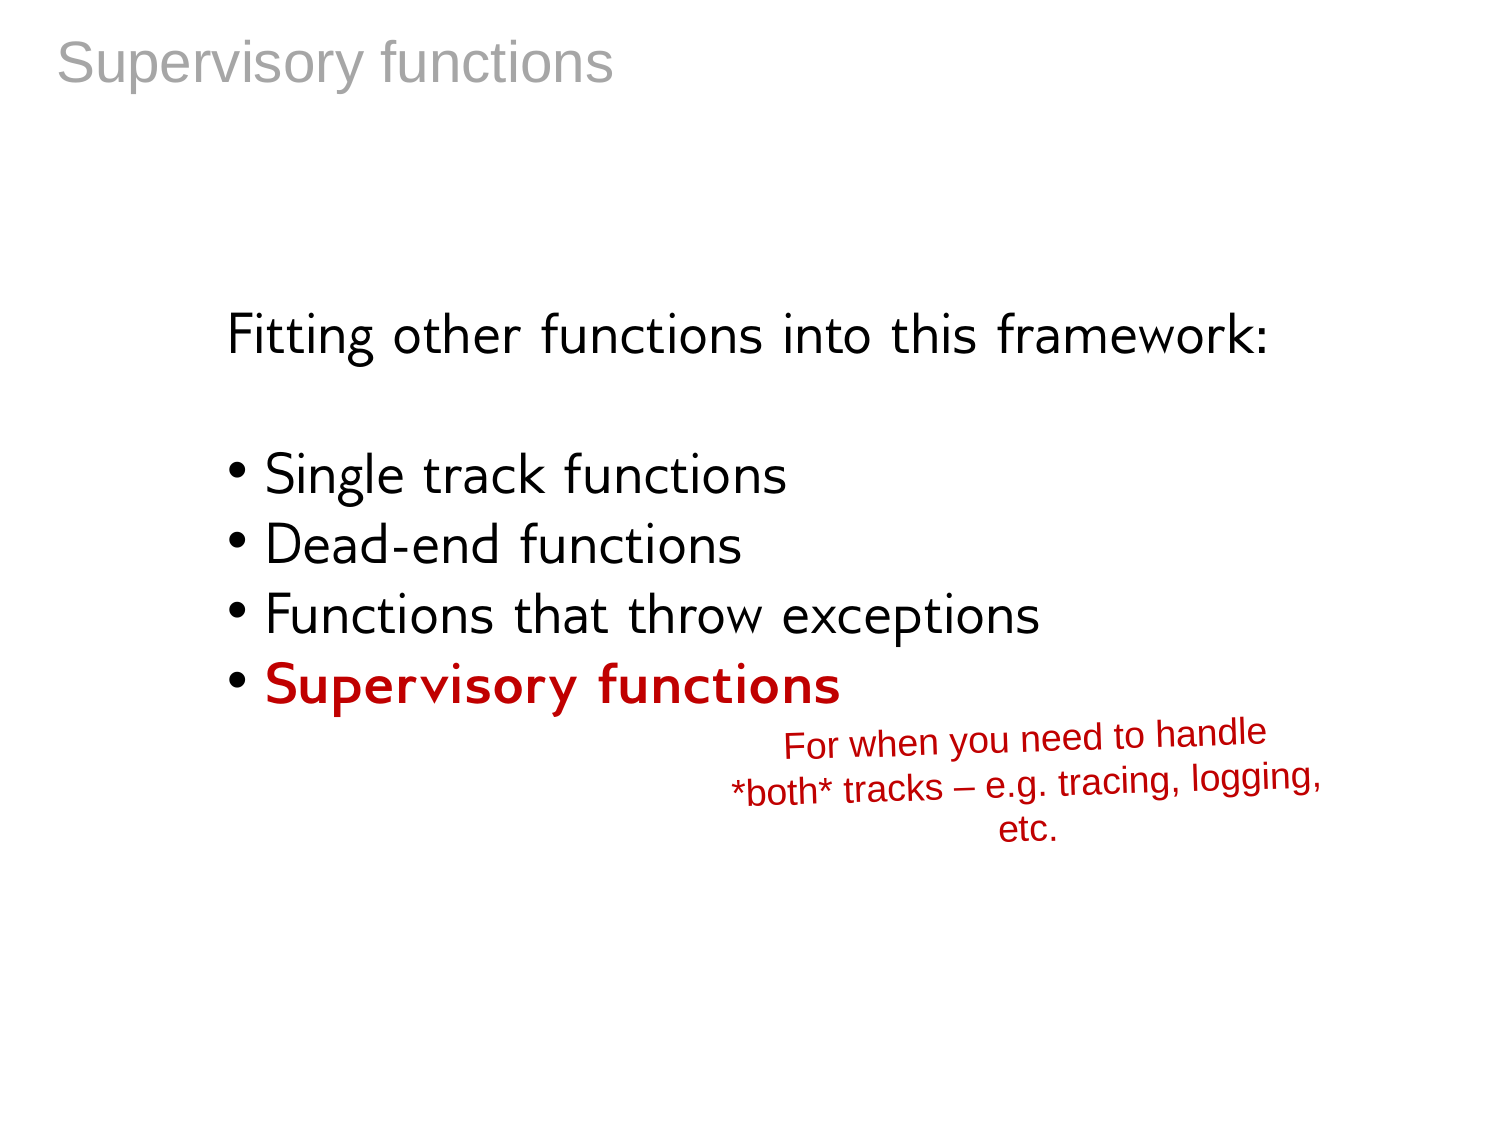

# Supervisory functions
Fitting other functions into this framework:

 Single track functions
 Dead-end functions
 Functions that throw exceptions
 Supervisory functions

For when you need to handle *both* tracks – e.g. tracing, logging, etc.